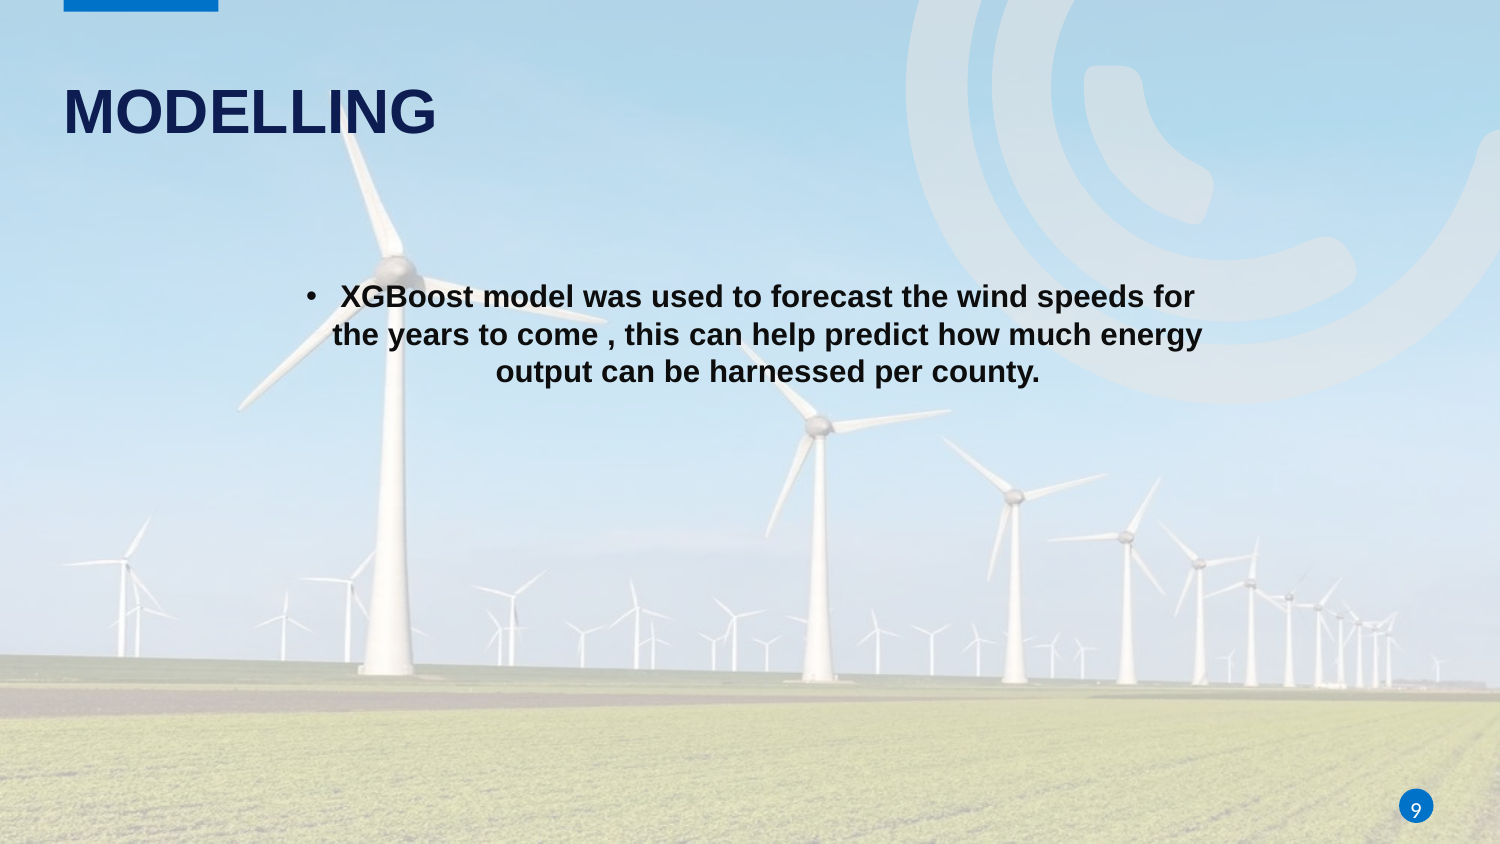

# MODELLING
XGBoost model was used to forecast the wind speeds for the years to come , this can help predict how much energy output can be harnessed per county.

9